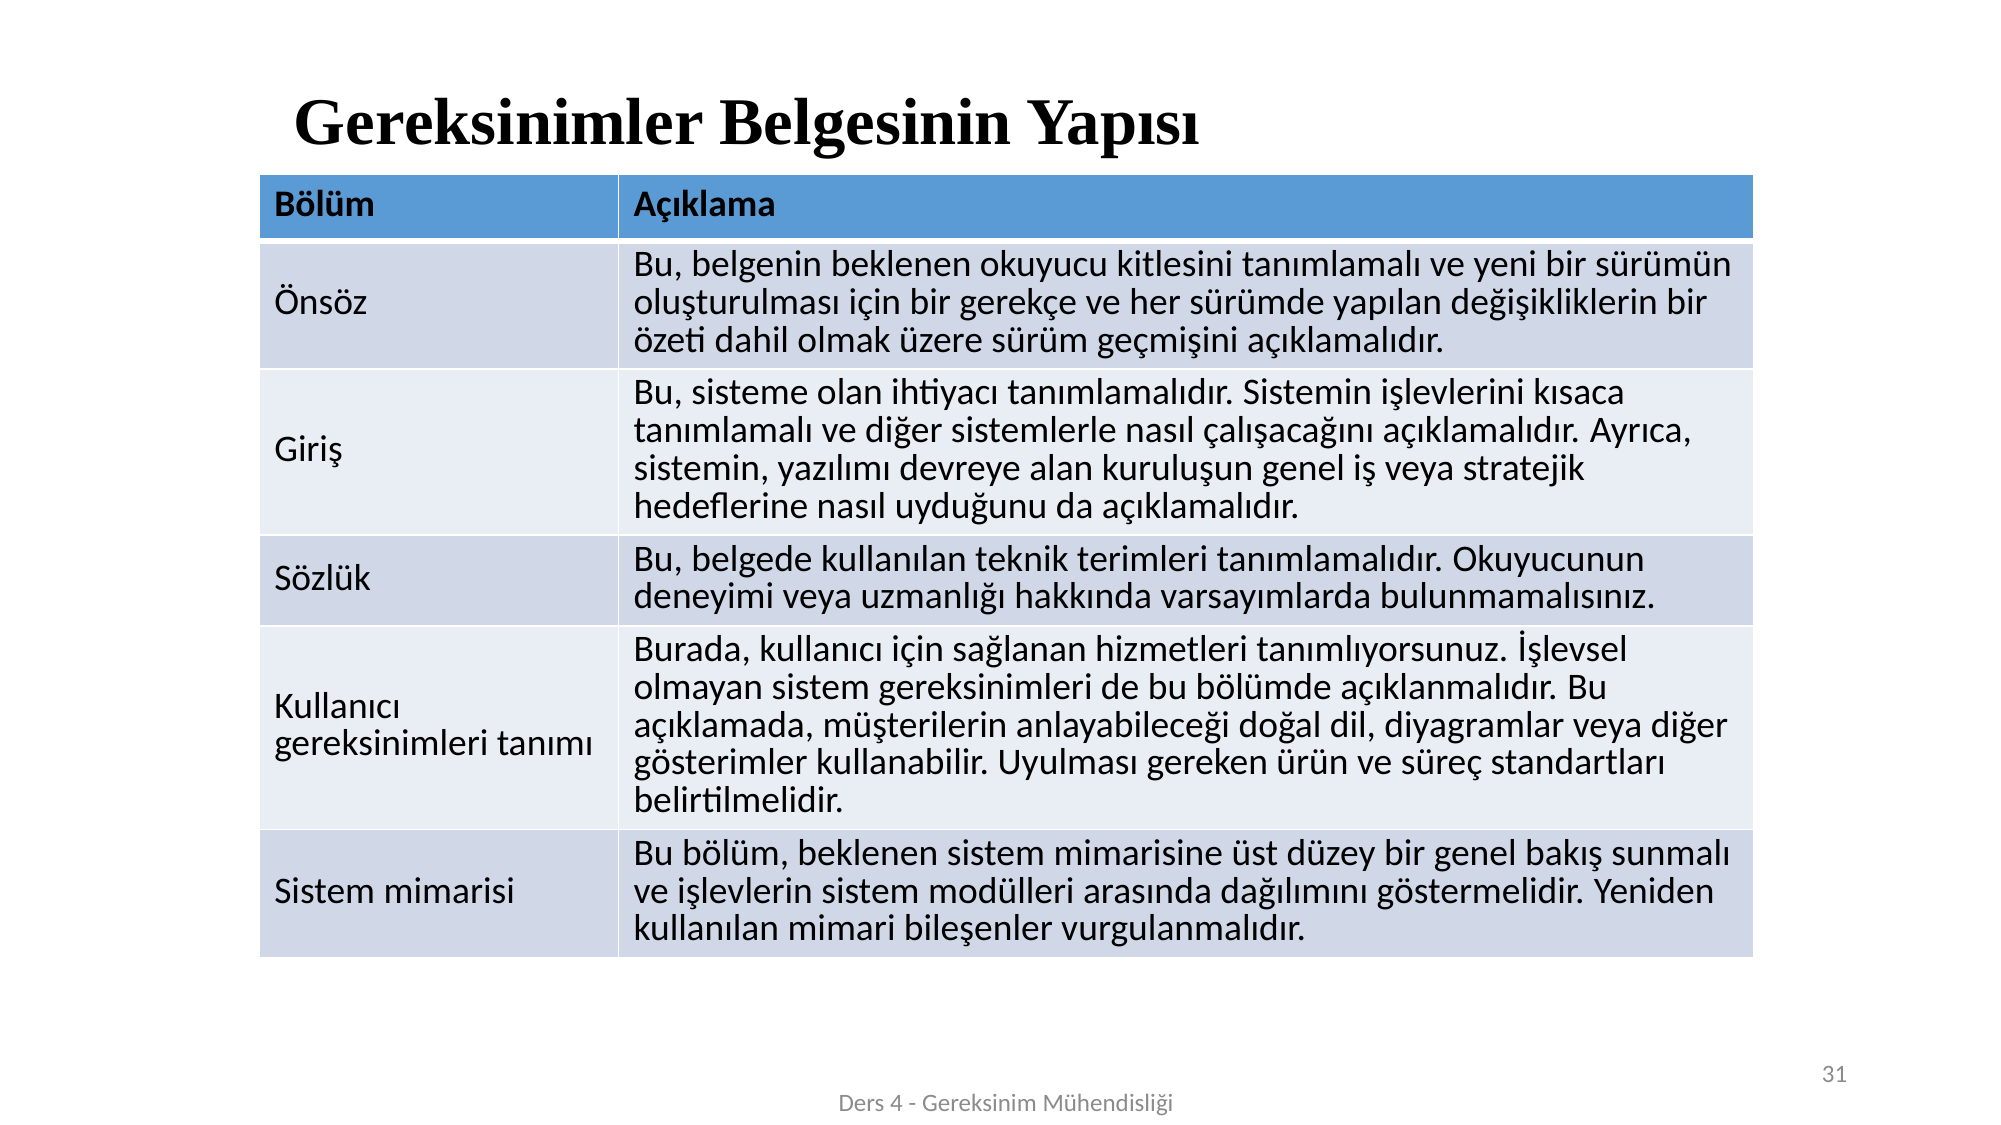

# Gereksinimler Belgesinin Yapısı
| Bölüm | Açıklama |
| --- | --- |
| Önsöz | Bu, belgenin beklenen okuyucu kitlesini tanımlamalı ve yeni bir sürümün oluşturulması için bir gerekçe ve her sürümde yapılan değişikliklerin bir özeti dahil olmak üzere sürüm geçmişini açıklamalıdır. |
| Giriş | Bu, sisteme olan ihtiyacı tanımlamalıdır. Sistemin işlevlerini kısaca tanımlamalı ve diğer sistemlerle nasıl çalışacağını açıklamalıdır. Ayrıca, sistemin, yazılımı devreye alan kuruluşun genel iş veya stratejik hedeflerine nasıl uyduğunu da açıklamalıdır. |
| Sözlük | Bu, belgede kullanılan teknik terimleri tanımlamalıdır. Okuyucunun deneyimi veya uzmanlığı hakkında varsayımlarda bulunmamalısınız. |
| Kullanıcı gereksinimleri tanımı | Burada, kullanıcı için sağlanan hizmetleri tanımlıyorsunuz. İşlevsel olmayan sistem gereksinimleri de bu bölümde açıklanmalıdır. Bu açıklamada, müşterilerin anlayabileceği doğal dil, diyagramlar veya diğer gösterimler kullanabilir. Uyulması gereken ürün ve süreç standartları belirtilmelidir. |
| Sistem mimarisi | Bu bölüm, beklenen sistem mimarisine üst düzey bir genel bakış sunmalı ve işlevlerin sistem modülleri arasında dağılımını göstermelidir. Yeniden kullanılan mimari bileşenler vurgulanmalıdır. |
31
Ders 4 - Gereksinim Mühendisliği